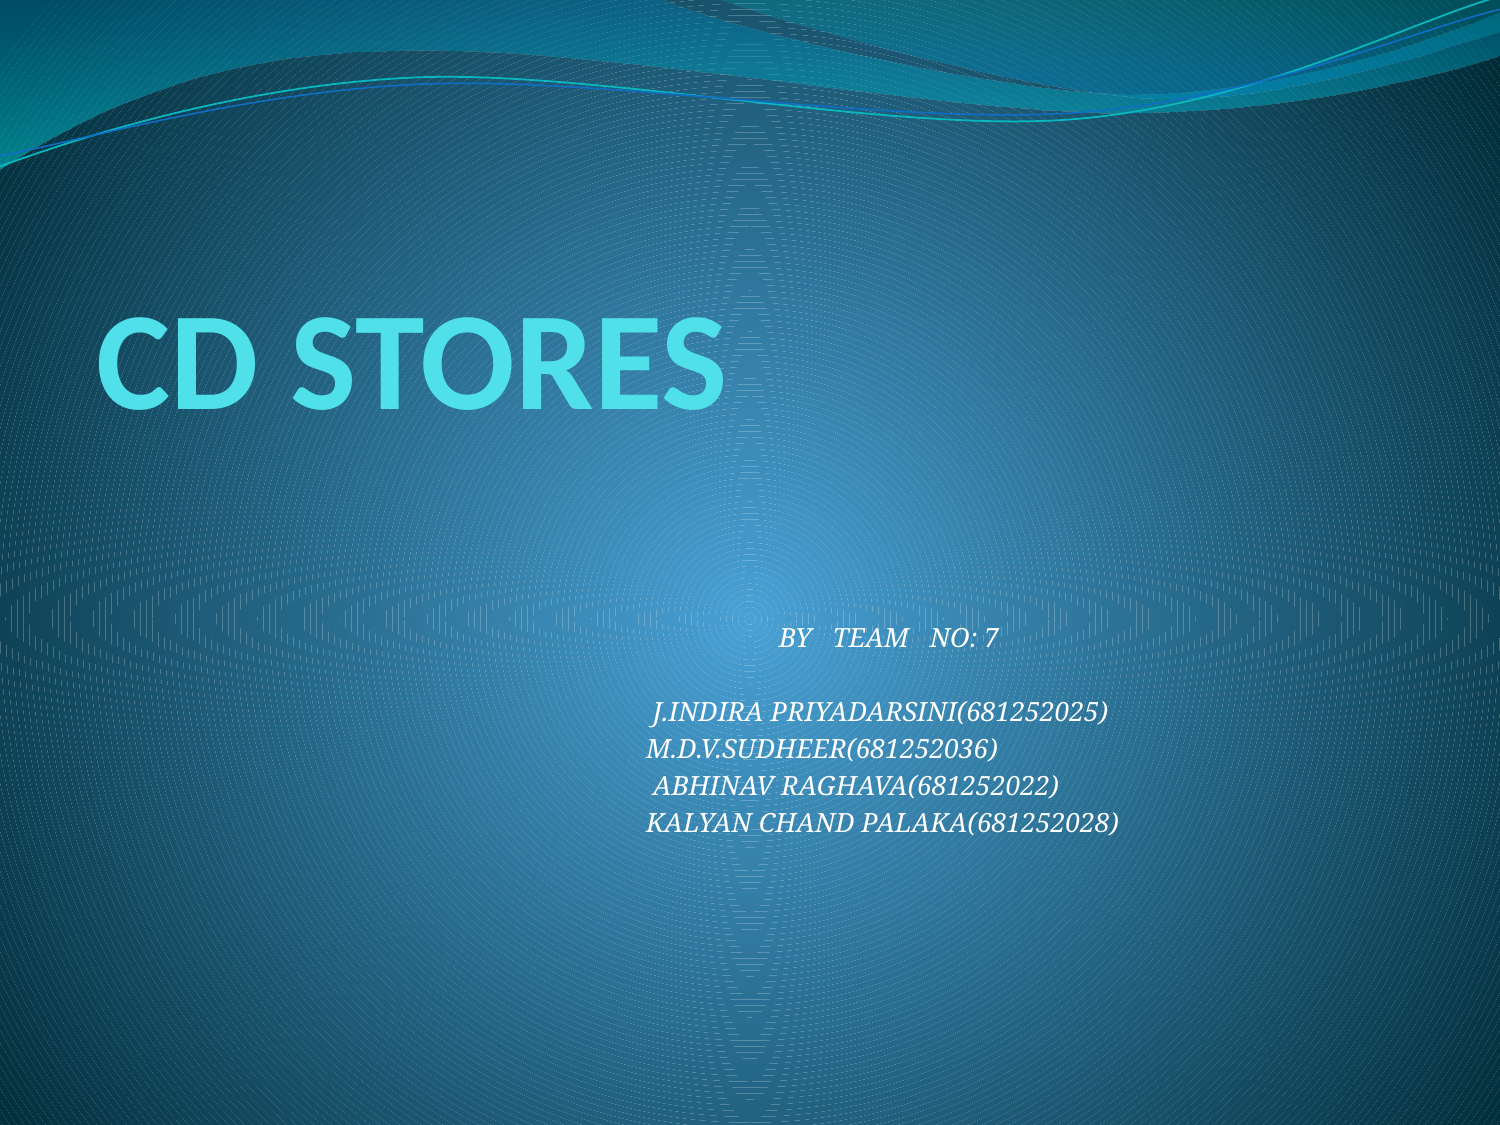

# CD STORES

                                                                                                 BY   TEAM   NO: 7

                                                                               J.INDIRA PRIYADARSINI(681252025)
                                                                              M.D.V.SUDHEER(681252036)
                                                                               ABHINAV RAGHAVA(681252022)
                                                                              KALYAN CHAND PALAKA(681252028)